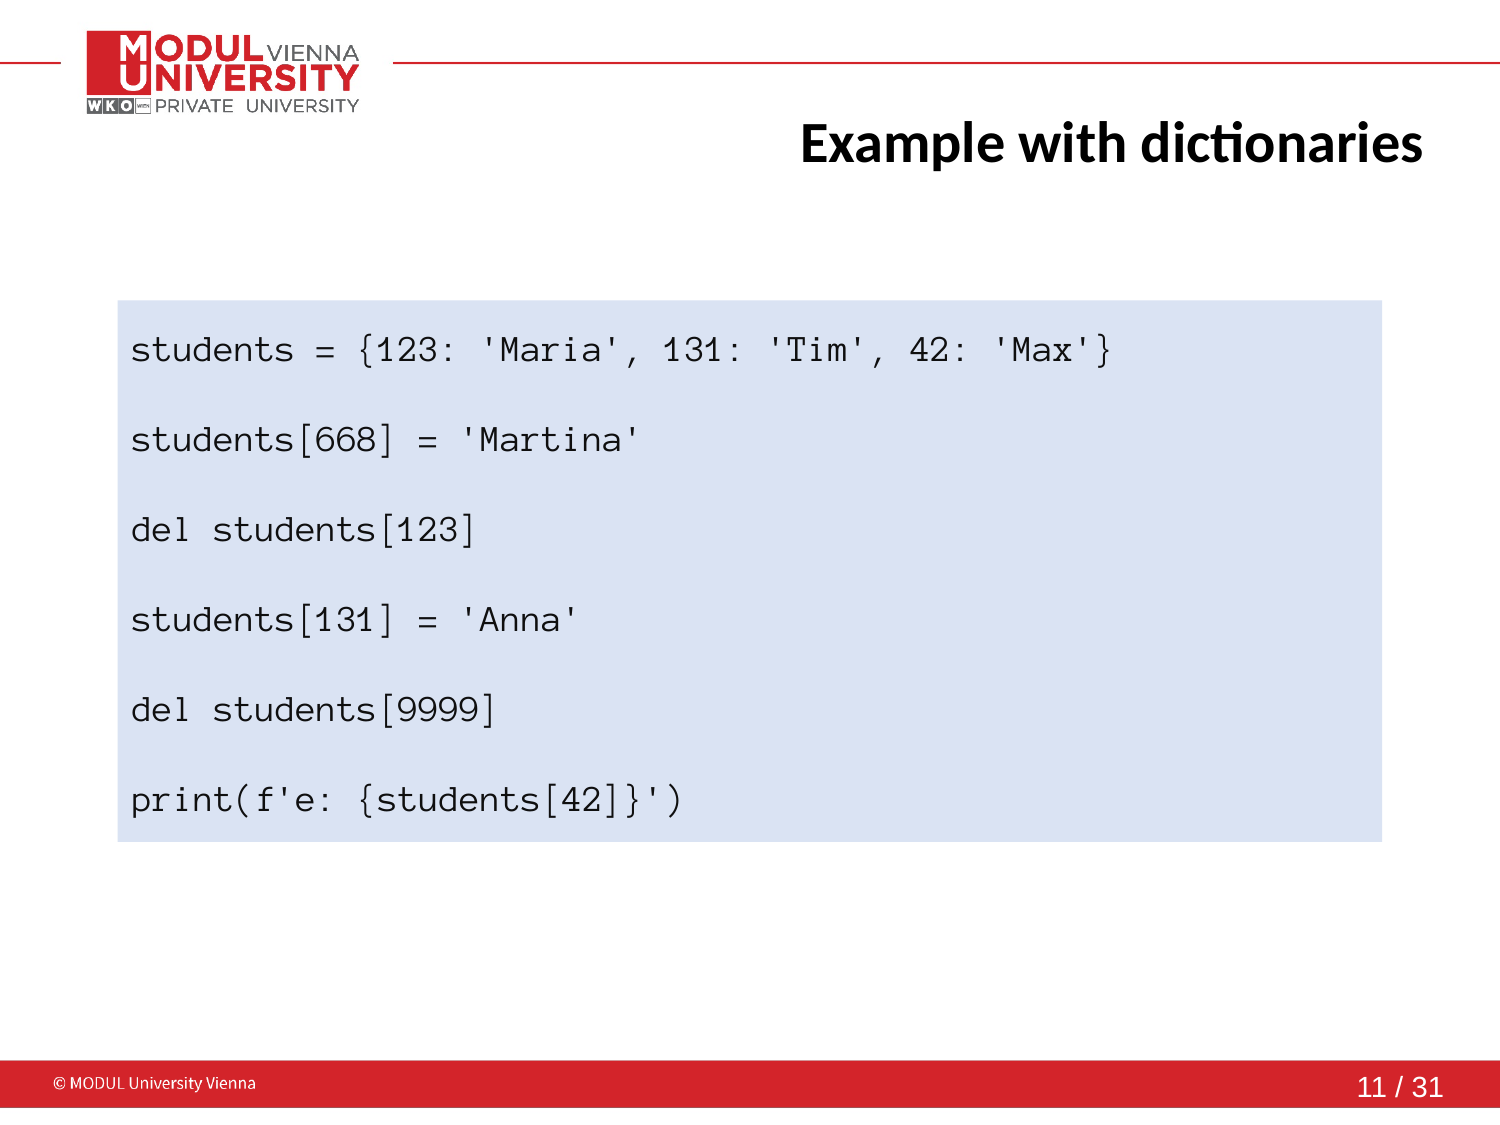

# Example with dictionaries
students = {123: 'Maria', 131: 'Tim', 42: 'Max'}

students[668] = 'Martina'

del students[123]

students[131] = 'Anna'

del students[9999]

print(f'e: {students[42]}')